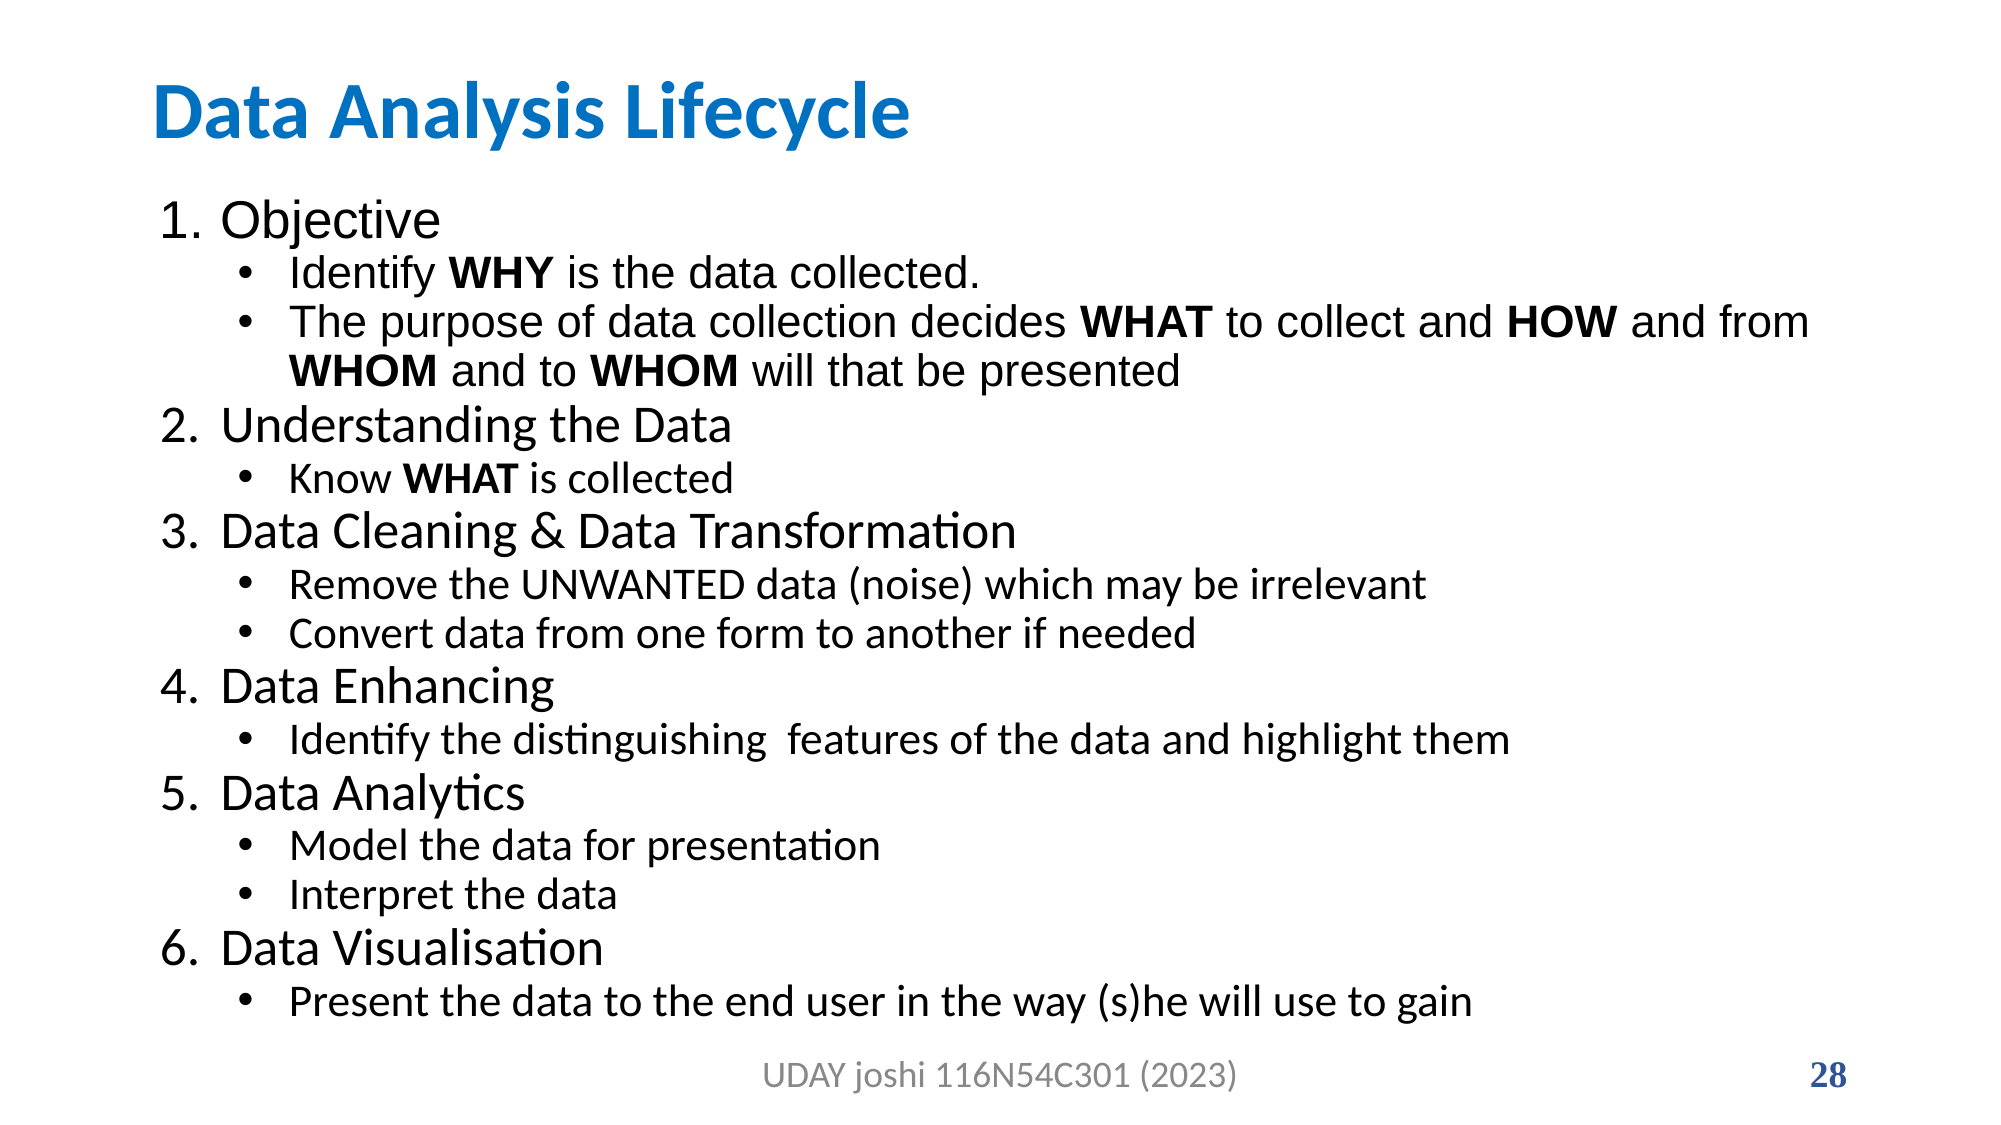

# Data Analysis Lifecycle
Objective
Identify WHY is the data collected.
The purpose of data collection decides WHAT to collect and HOW and from WHOM and to WHOM will that be presented
Understanding the Data
Know WHAT is collected
Data Cleaning & Data Transformation
Remove the UNWANTED data (noise) which may be irrelevant
Convert data from one form to another if needed
Data Enhancing
Identify the distinguishing  features of the data and highlight them
Data Analytics
Model the data for presentation
Interpret the data
Data Visualisation
Present the data to the end user in the way (s)he will use to gain
UDAY joshi 116N54C301 (2023)
28